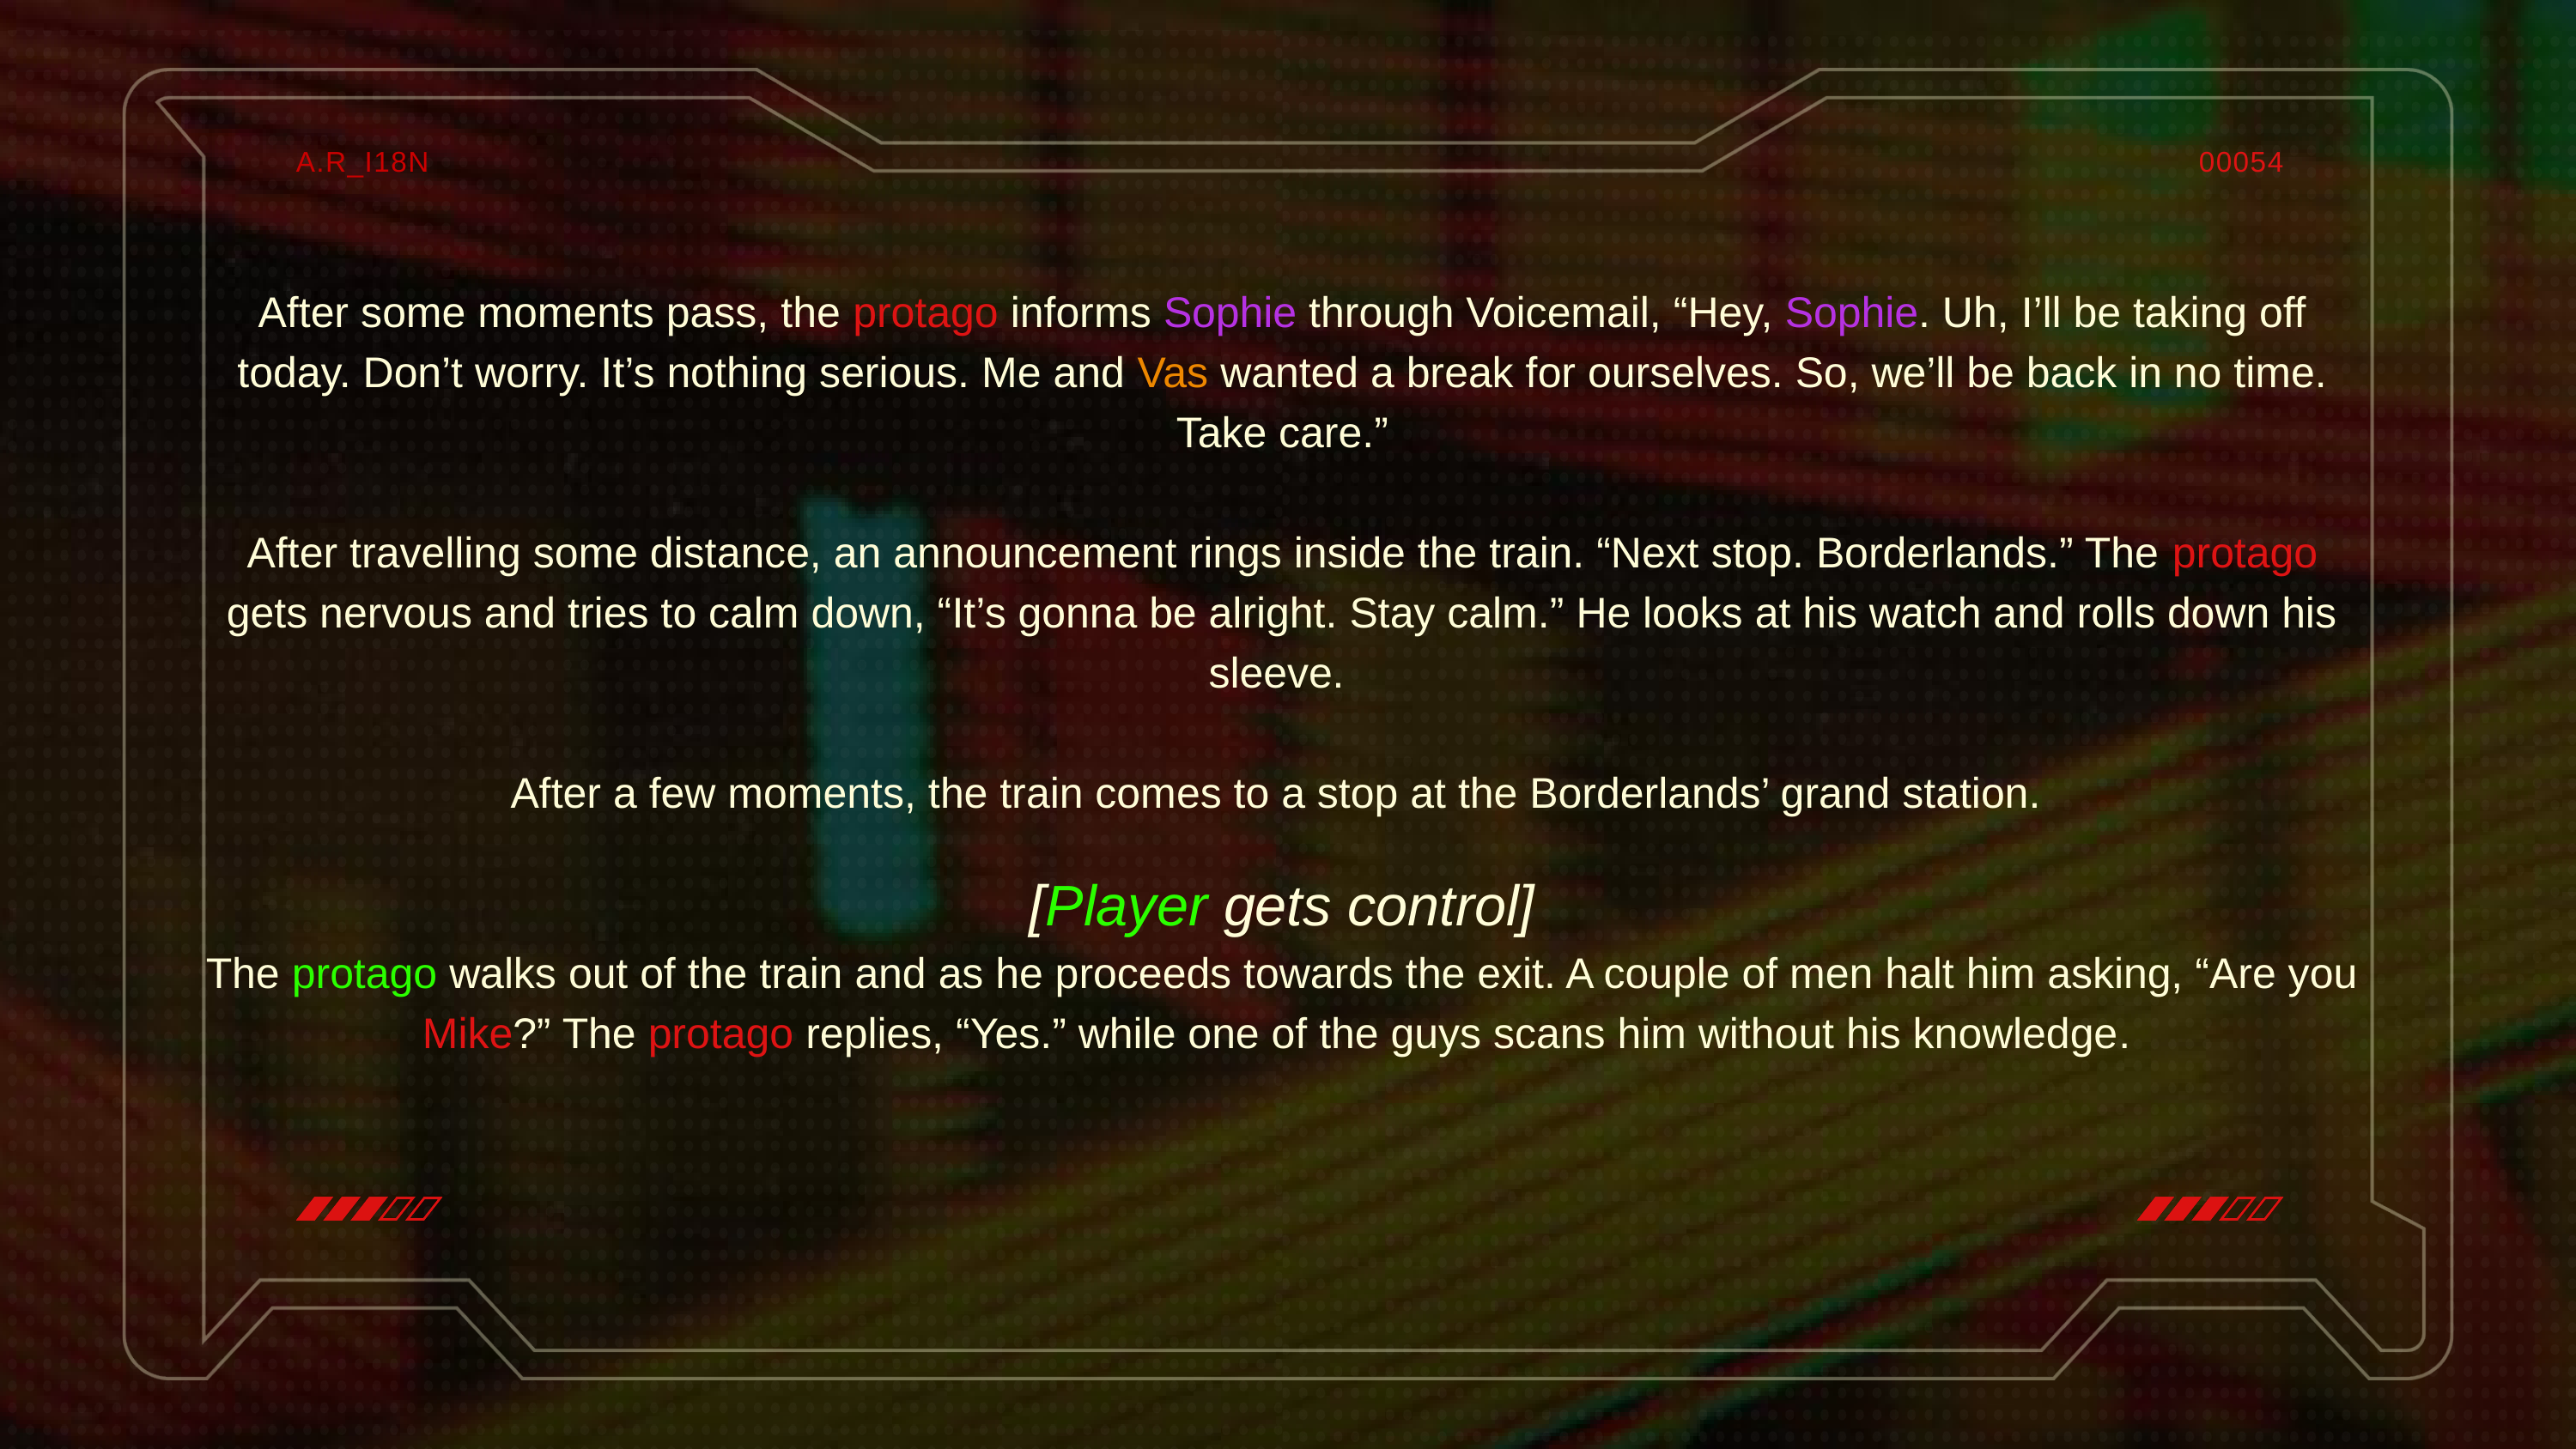

A.R_I18N
00054
After some moments pass, the protago informs Sophie through Voicemail, “Hey, Sophie. Uh, I’ll be taking off today. Don’t worry. It’s nothing serious. Me and Vas wanted a break for ourselves. So, we’ll be back in no time. Take care.”

After travelling some distance, an announcement rings inside the train. “Next stop. Borderlands.” The protago gets nervous and tries to calm down, “It’s gonna be alright. Stay calm.” He looks at his watch and rolls down his sleeve.

After a few moments, the train comes to a stop at the Borderlands’ grand station.

[Player gets control]
The protago walks out of the train and as he proceeds towards the exit. A couple of men halt him asking, “Are you Mike?” The protago replies, “Yes.” while one of the guys scans him without his knowledge.